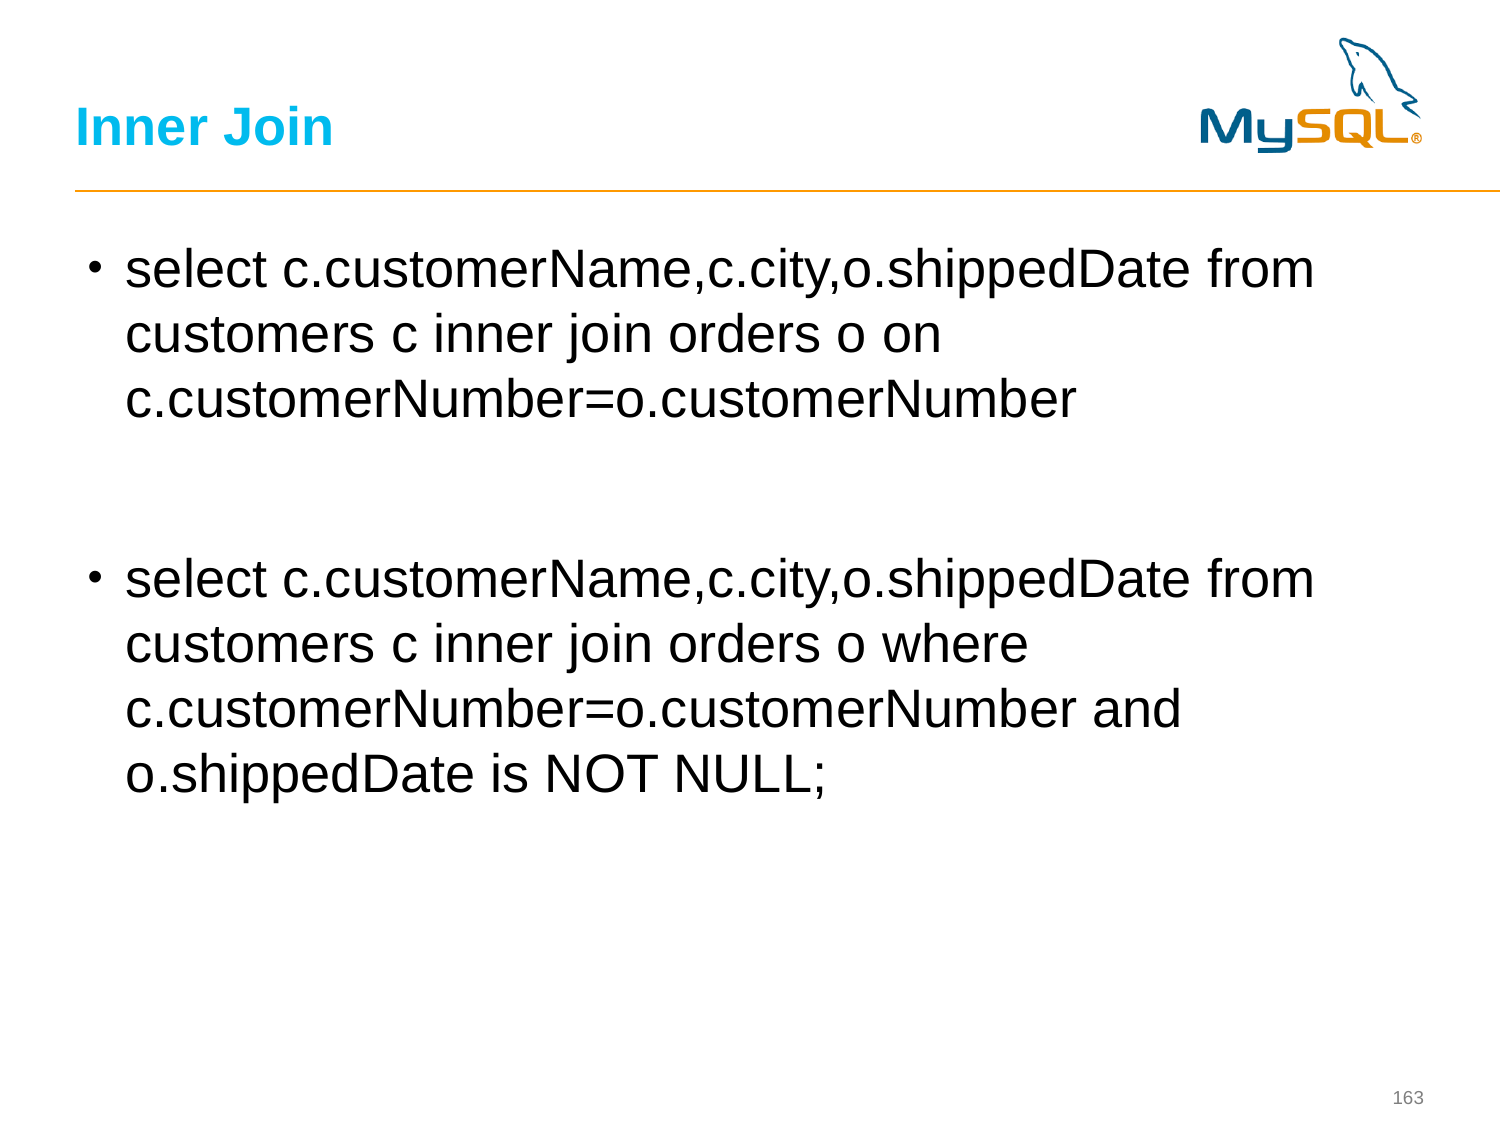

# Inner Join
select c.customerName,c.city,o.shippedDate from customers c inner join orders o on c.customerNumber=o.customerNumber

select c.customerName,c.city,o.shippedDate from customers c inner join orders o where c.customerNumber=o.customerNumber and o.shippedDate is NOT NULL;